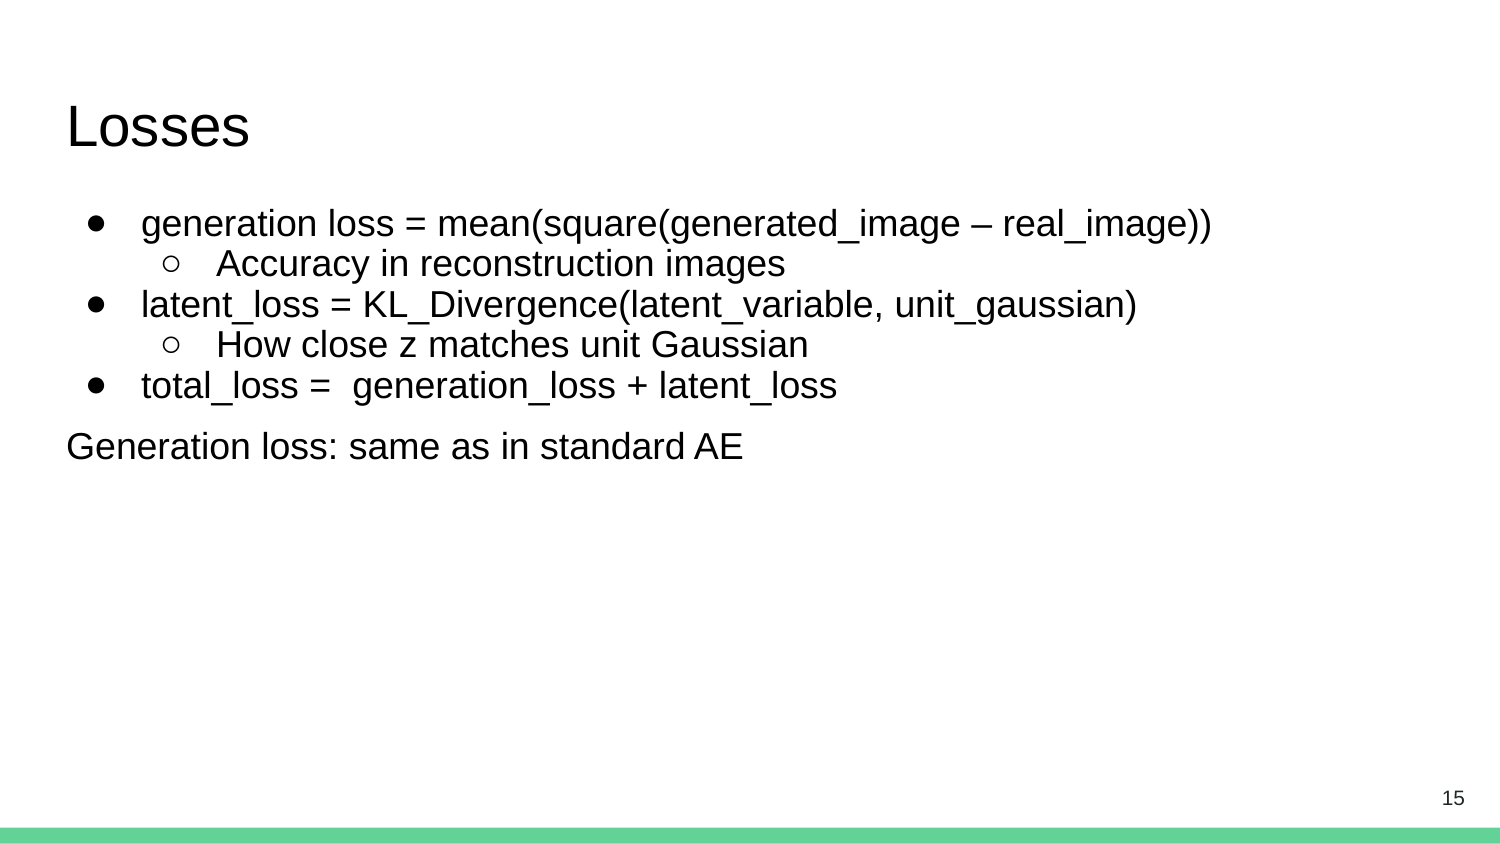

# Losses
generation loss = mean(square(generated_image – real_image))
Accuracy in reconstruction images
latent_loss = KL_Divergence(latent_variable, unit_gaussian)
How close z matches unit Gaussian
total_loss =  generation_loss + latent_loss
Generation loss: same as in standard AE

15